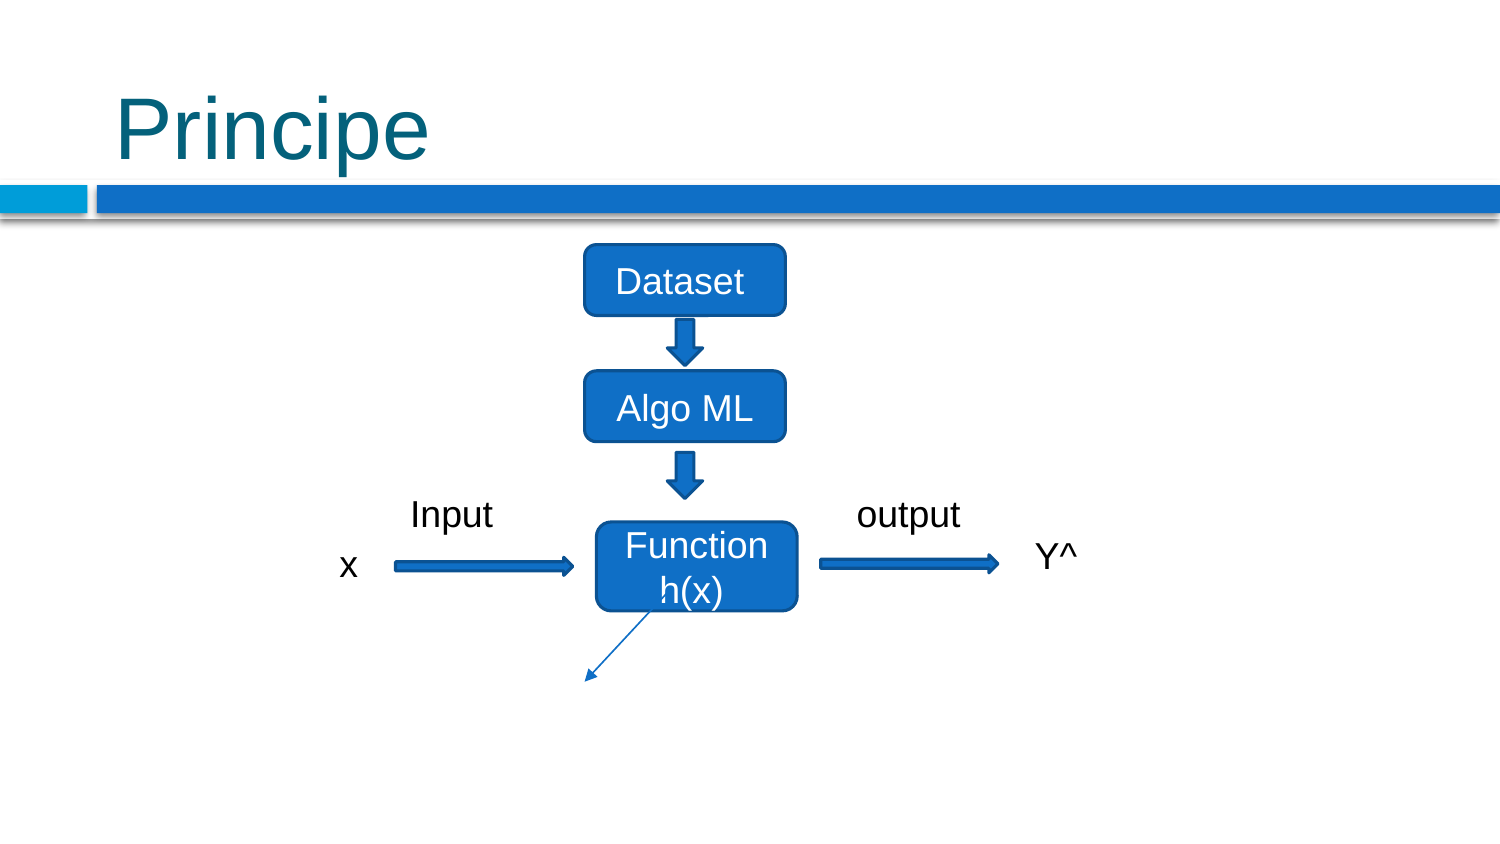

# Principe

Dataset

Algo ML

Input
output
Function h(x)
Y^
x